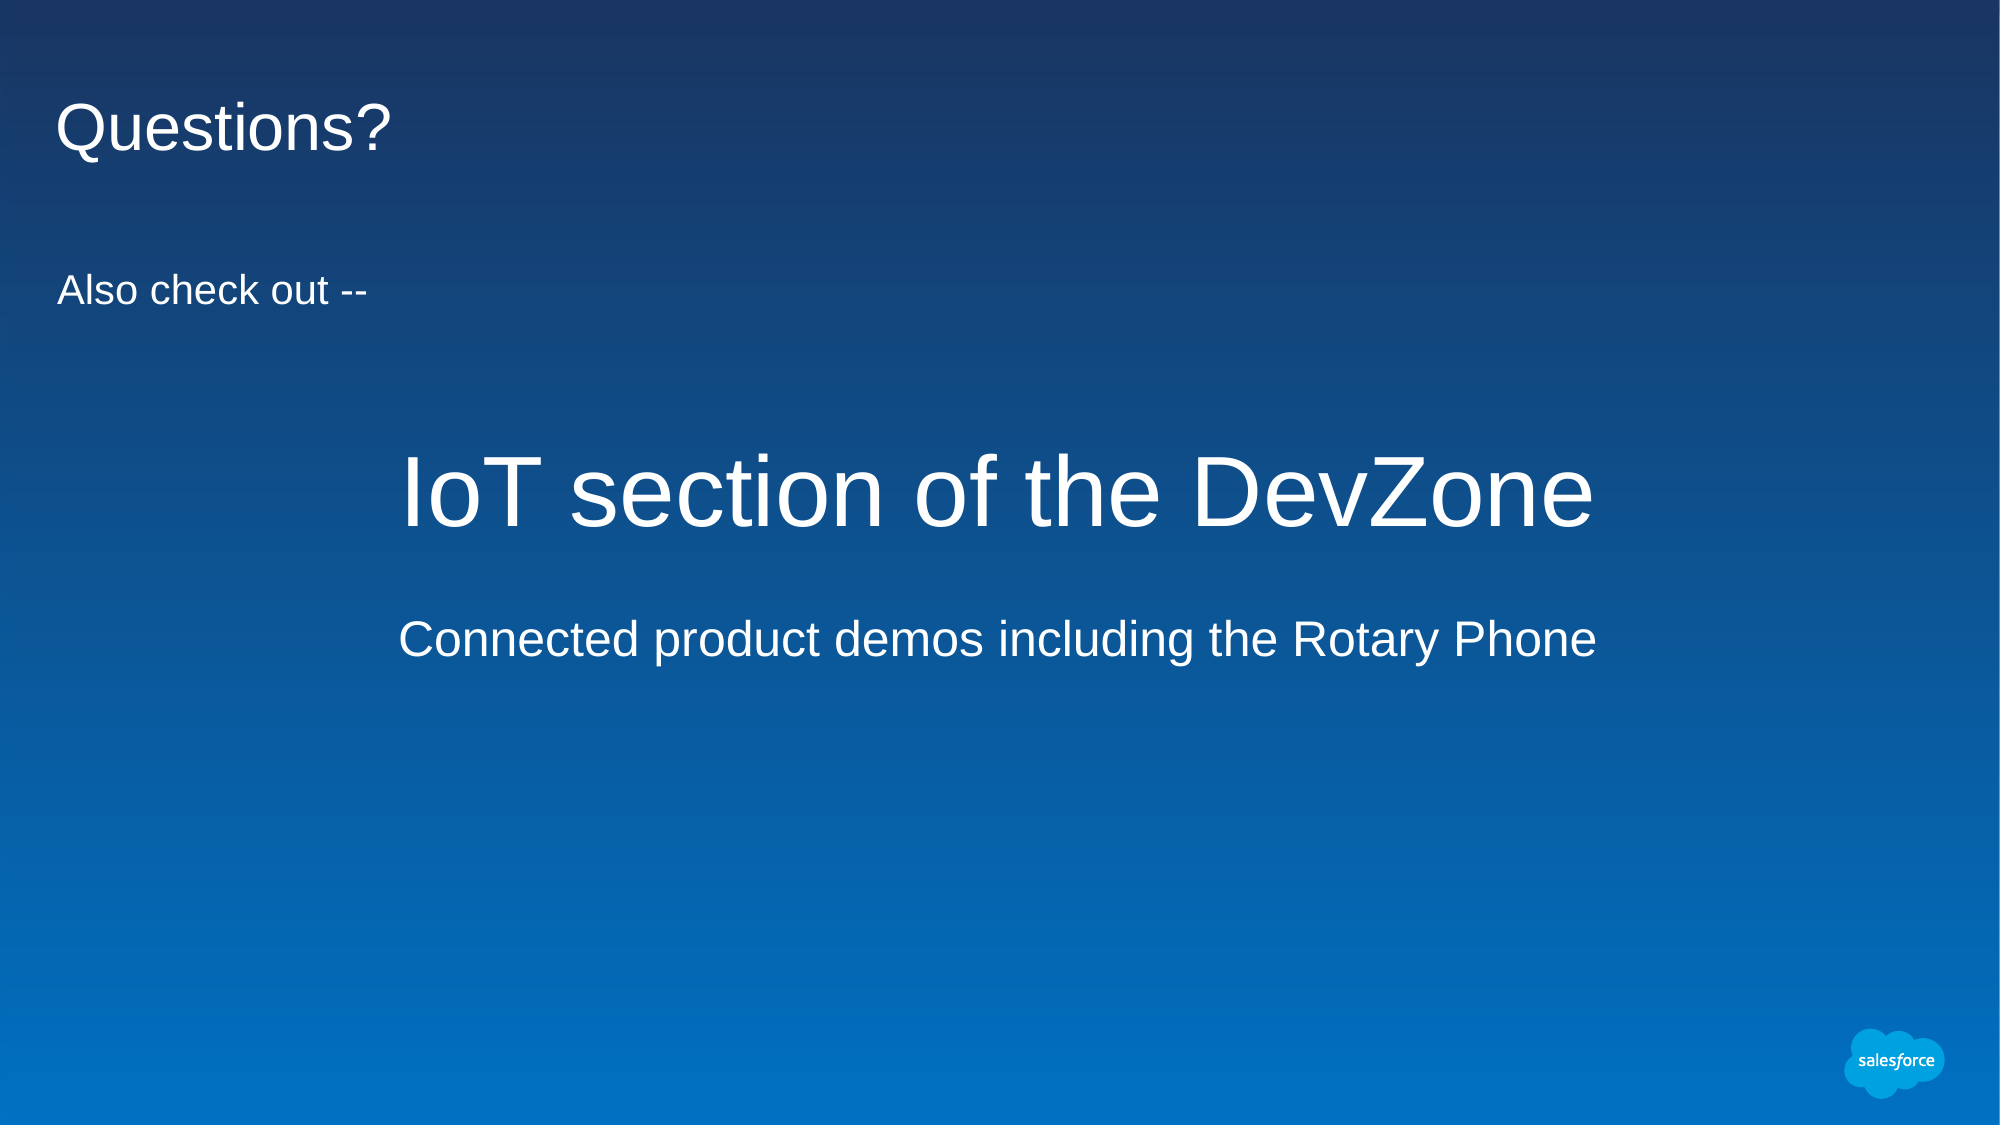

# Questions?

Also check out --

IoT section of the DevZone

Connected product demos including the Rotary Phone